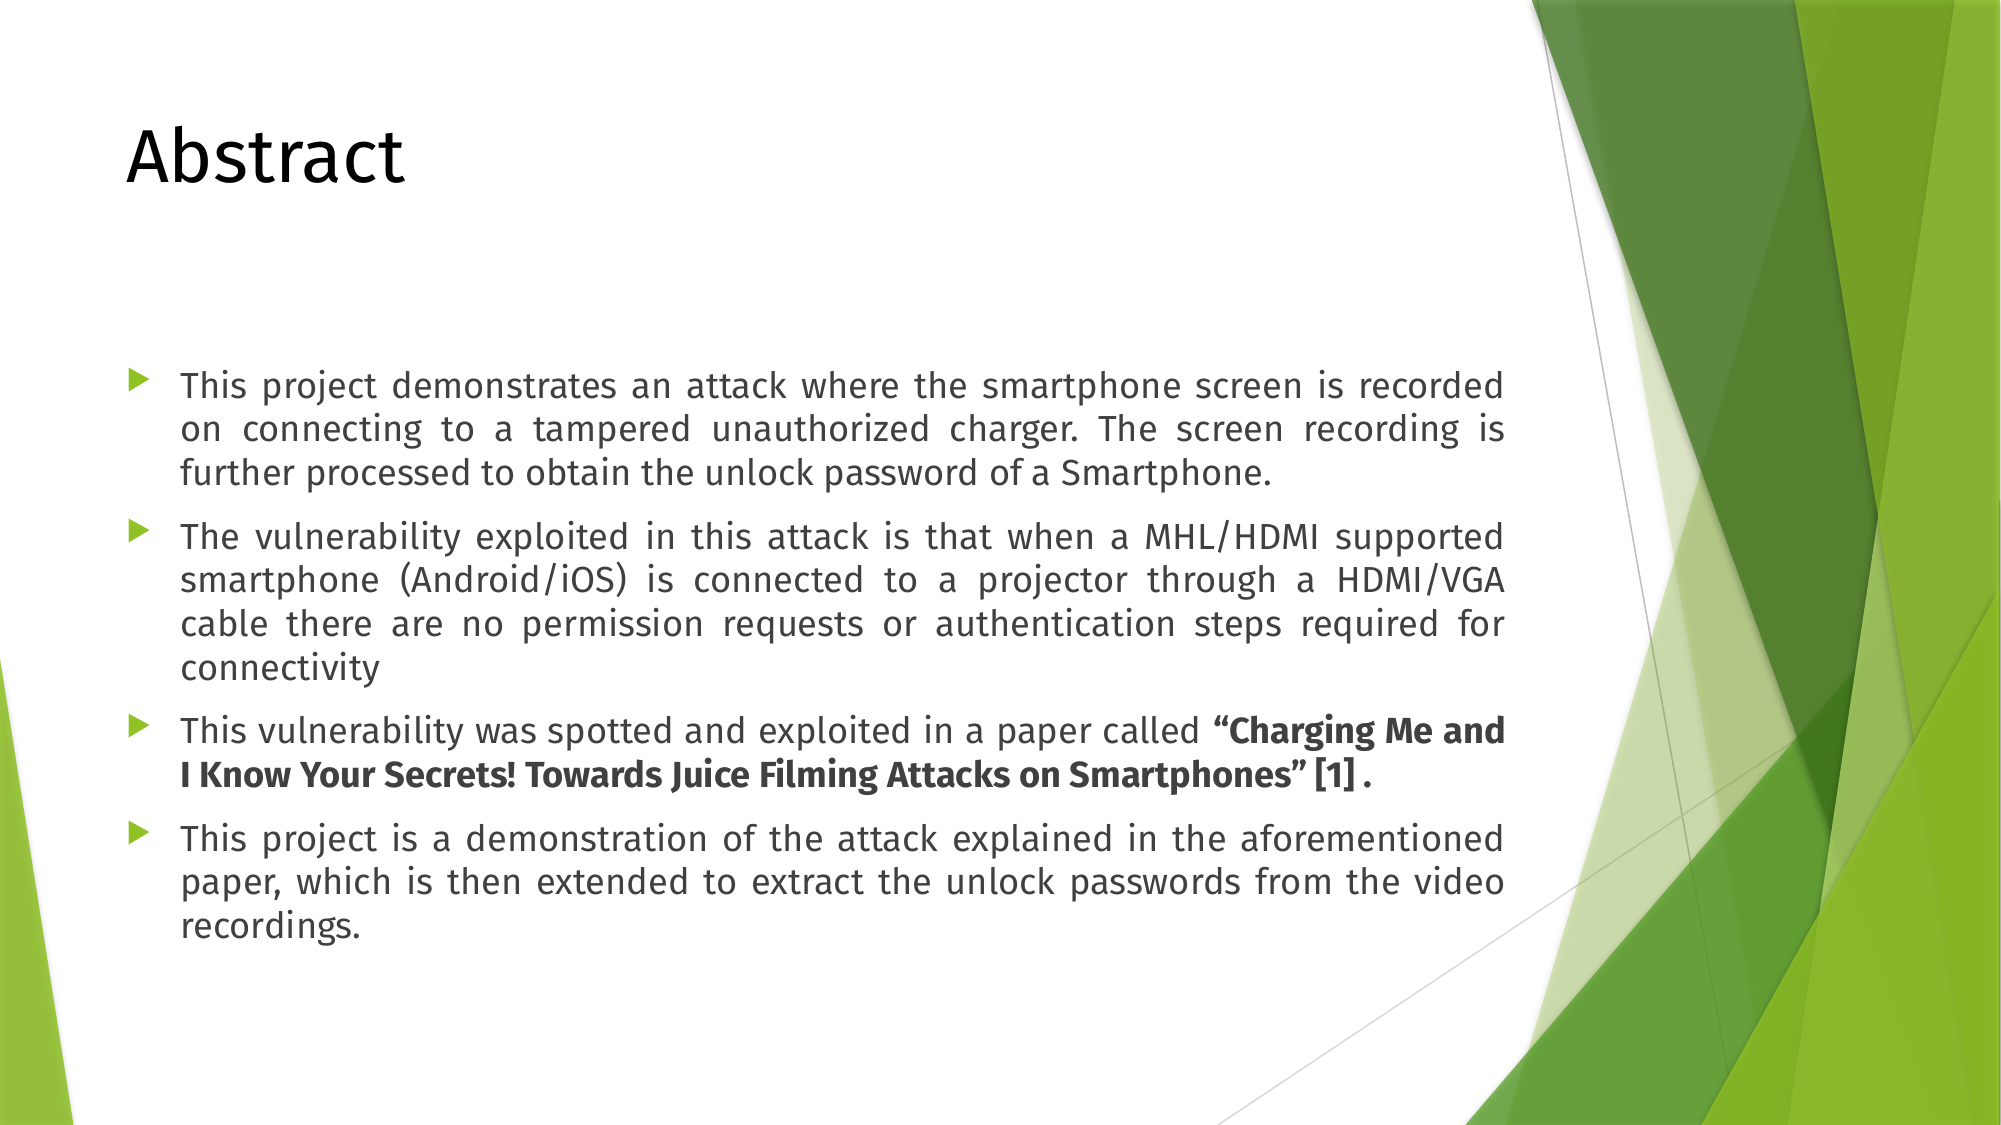

# Abstract
This project demonstrates an attack where the smartphone screen is recorded on connecting to a tampered unauthorized charger. The screen recording is further processed to obtain the unlock password of a Smartphone.
The vulnerability exploited in this attack is that when a MHL/HDMI supported smartphone (Android/iOS) is connected to a projector through a HDMI/VGA cable there are no permission requests or authentication steps required for connectivity
This vulnerability was spotted and exploited in a paper called “Charging Me and I Know Your Secrets! Towards Juice Filming Attacks on Smartphones” [1] .
This project is a demonstration of the attack explained in the aforementioned paper, which is then extended to extract the unlock passwords from the video recordings.